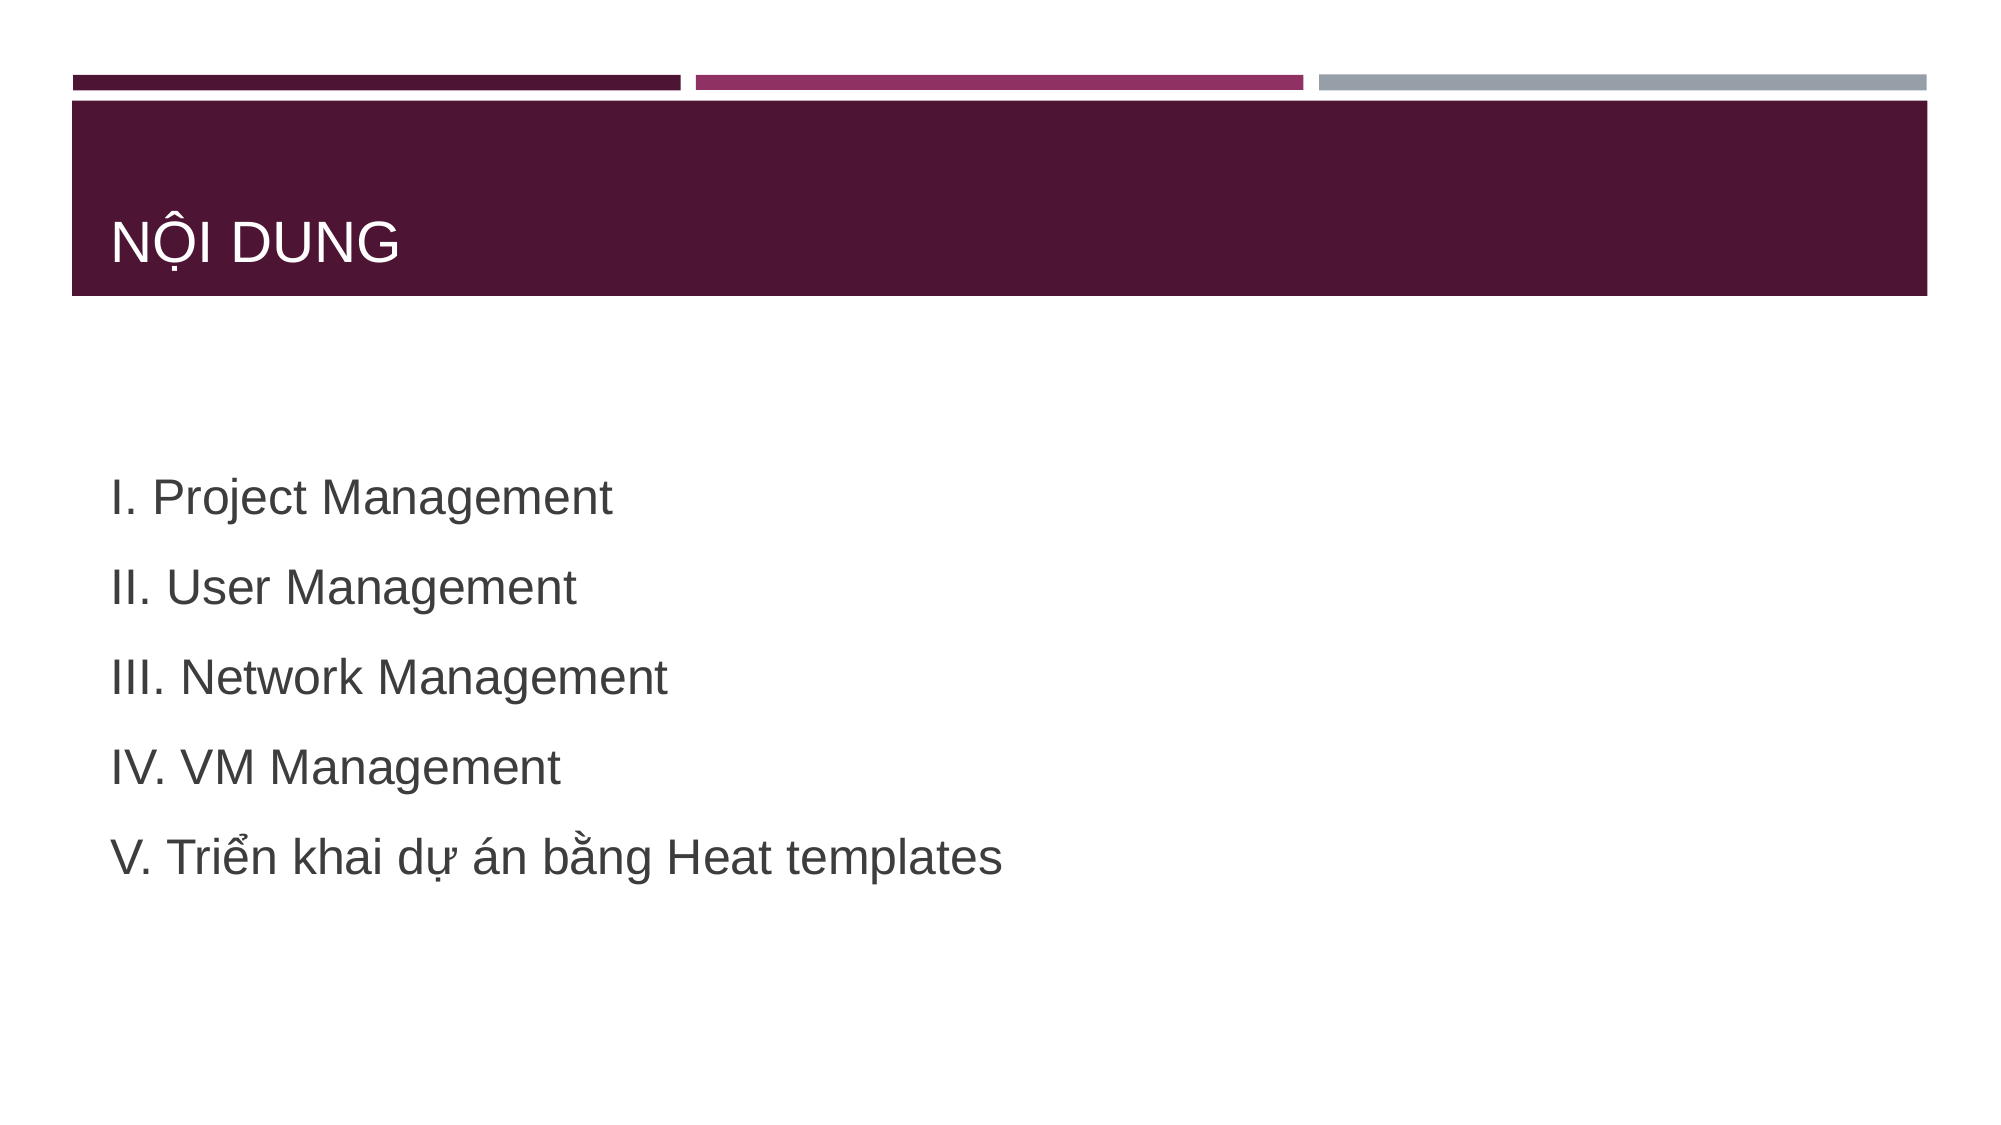

# NỘI DUNG
I. Project Management
II. User Management
III. Network Management
IV. VM Management
V. Triển khai dự án bằng Heat templates